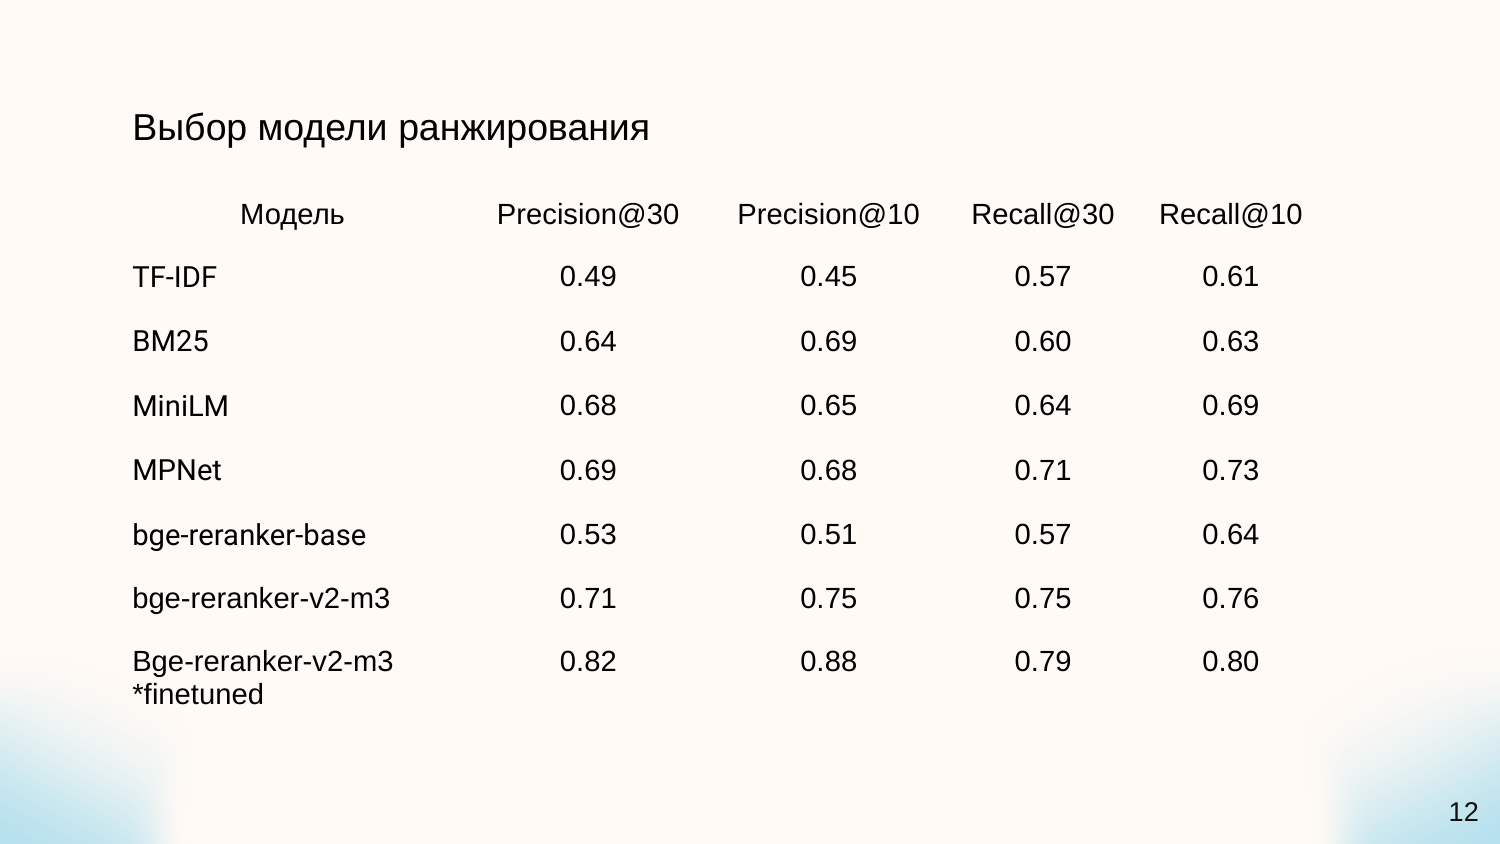

# Выбор модели ранжирования

| Модель | Precision@30 | Precision@10 | Recall@30 | Recall@10 |
| --- | --- | --- | --- | --- |
| TF-IDF | 0.49 | 0.45 | 0.57 | 0.61 |
| BM25 | 0.64 | 0.69 | 0.60 | 0.63 |
| MiniLM | 0.68 | 0.65 | 0.64 | 0.69 |
| MPNet | 0.69 | 0.68 | 0.71 | 0.73 |
| bge-reranker-base | 0.53 | 0.51 | 0.57 | 0.64 |
| bge-reranker-v2-m3 | 0.71 | 0.75 | 0.75 | 0.76 |
| Bge-reranker-v2-m3 \*finetuned | 0.82 | 0.88 | 0.79 | 0.80 |
12